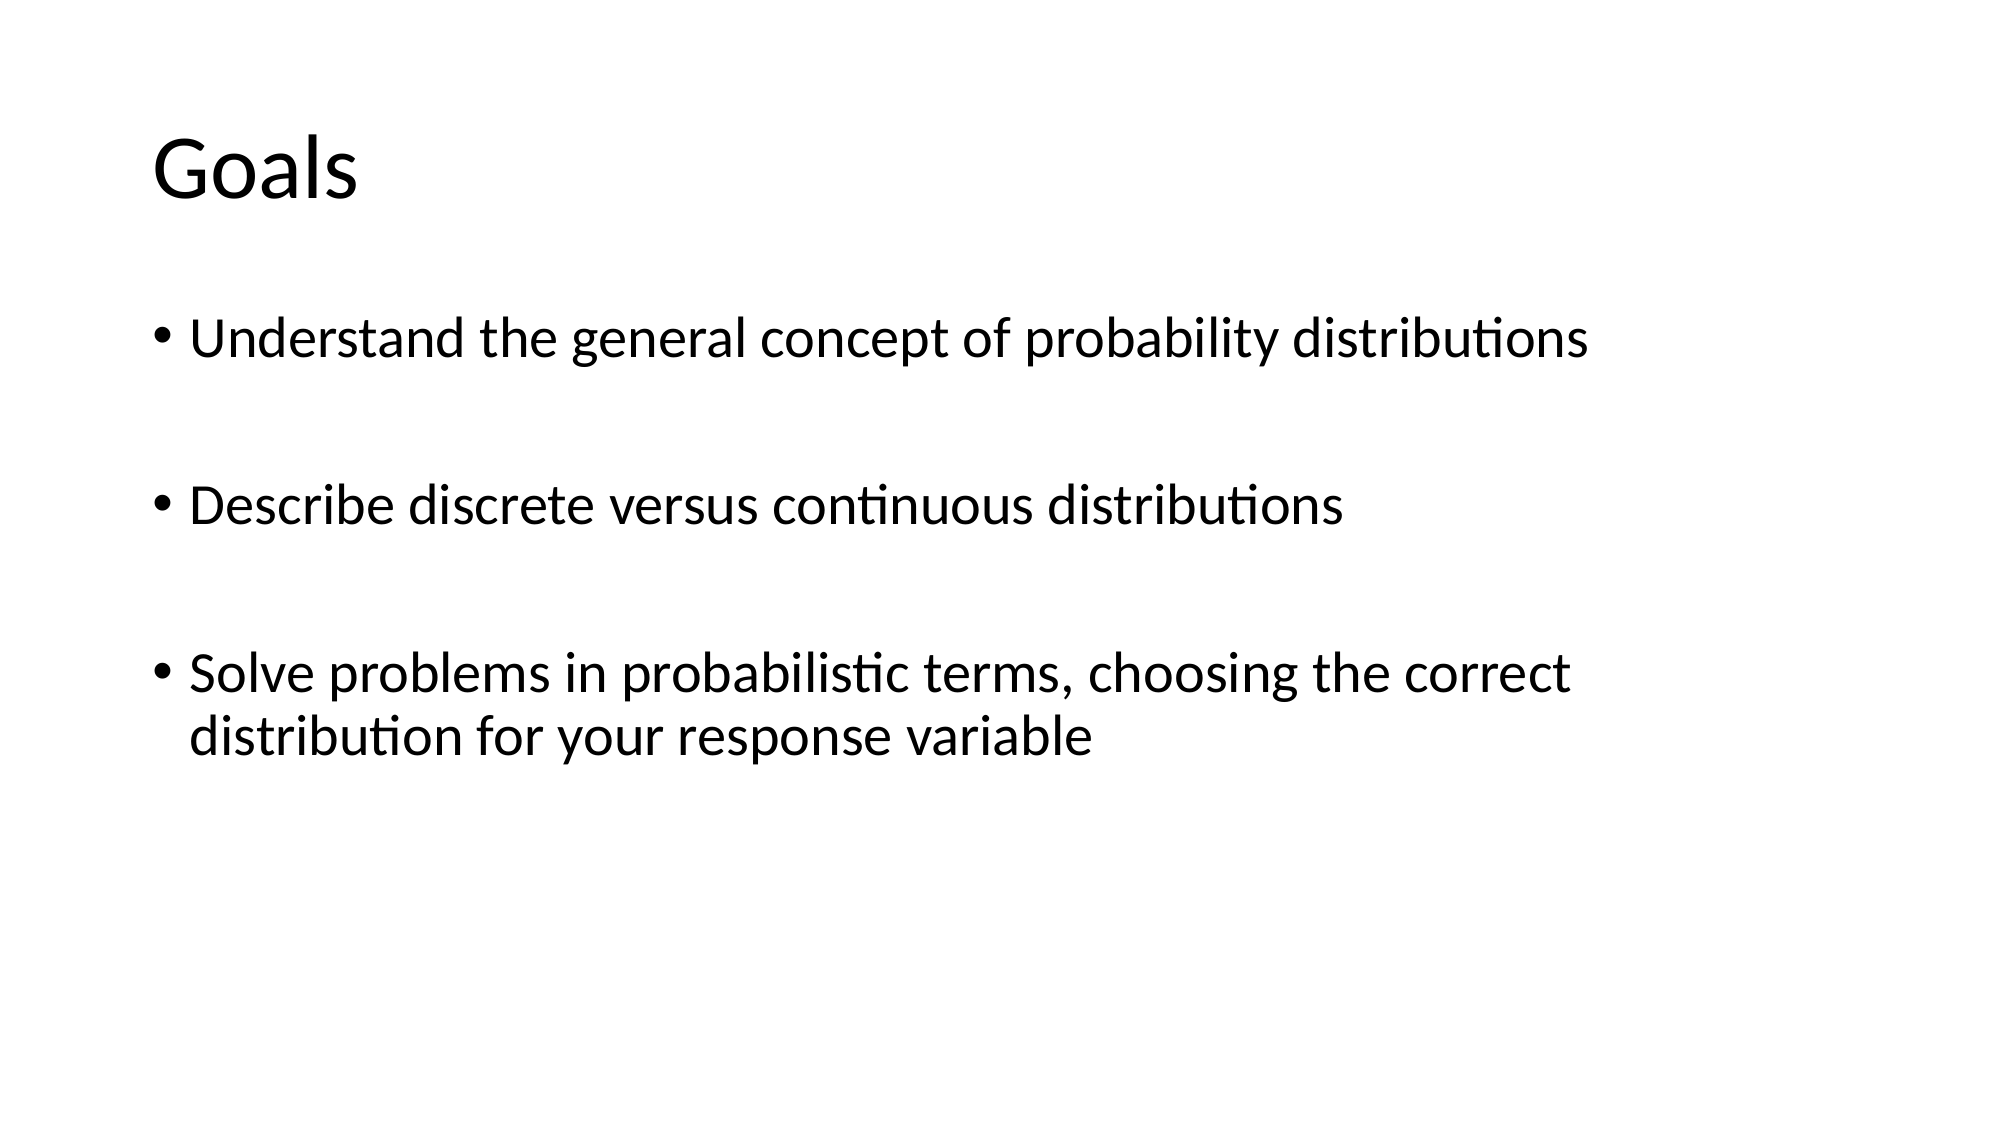

# Goals
Understand the general concept of probability distributions

Describe discrete versus continuous distributions

Solve problems in probabilistic terms, choosing the correct distribution for your response variable